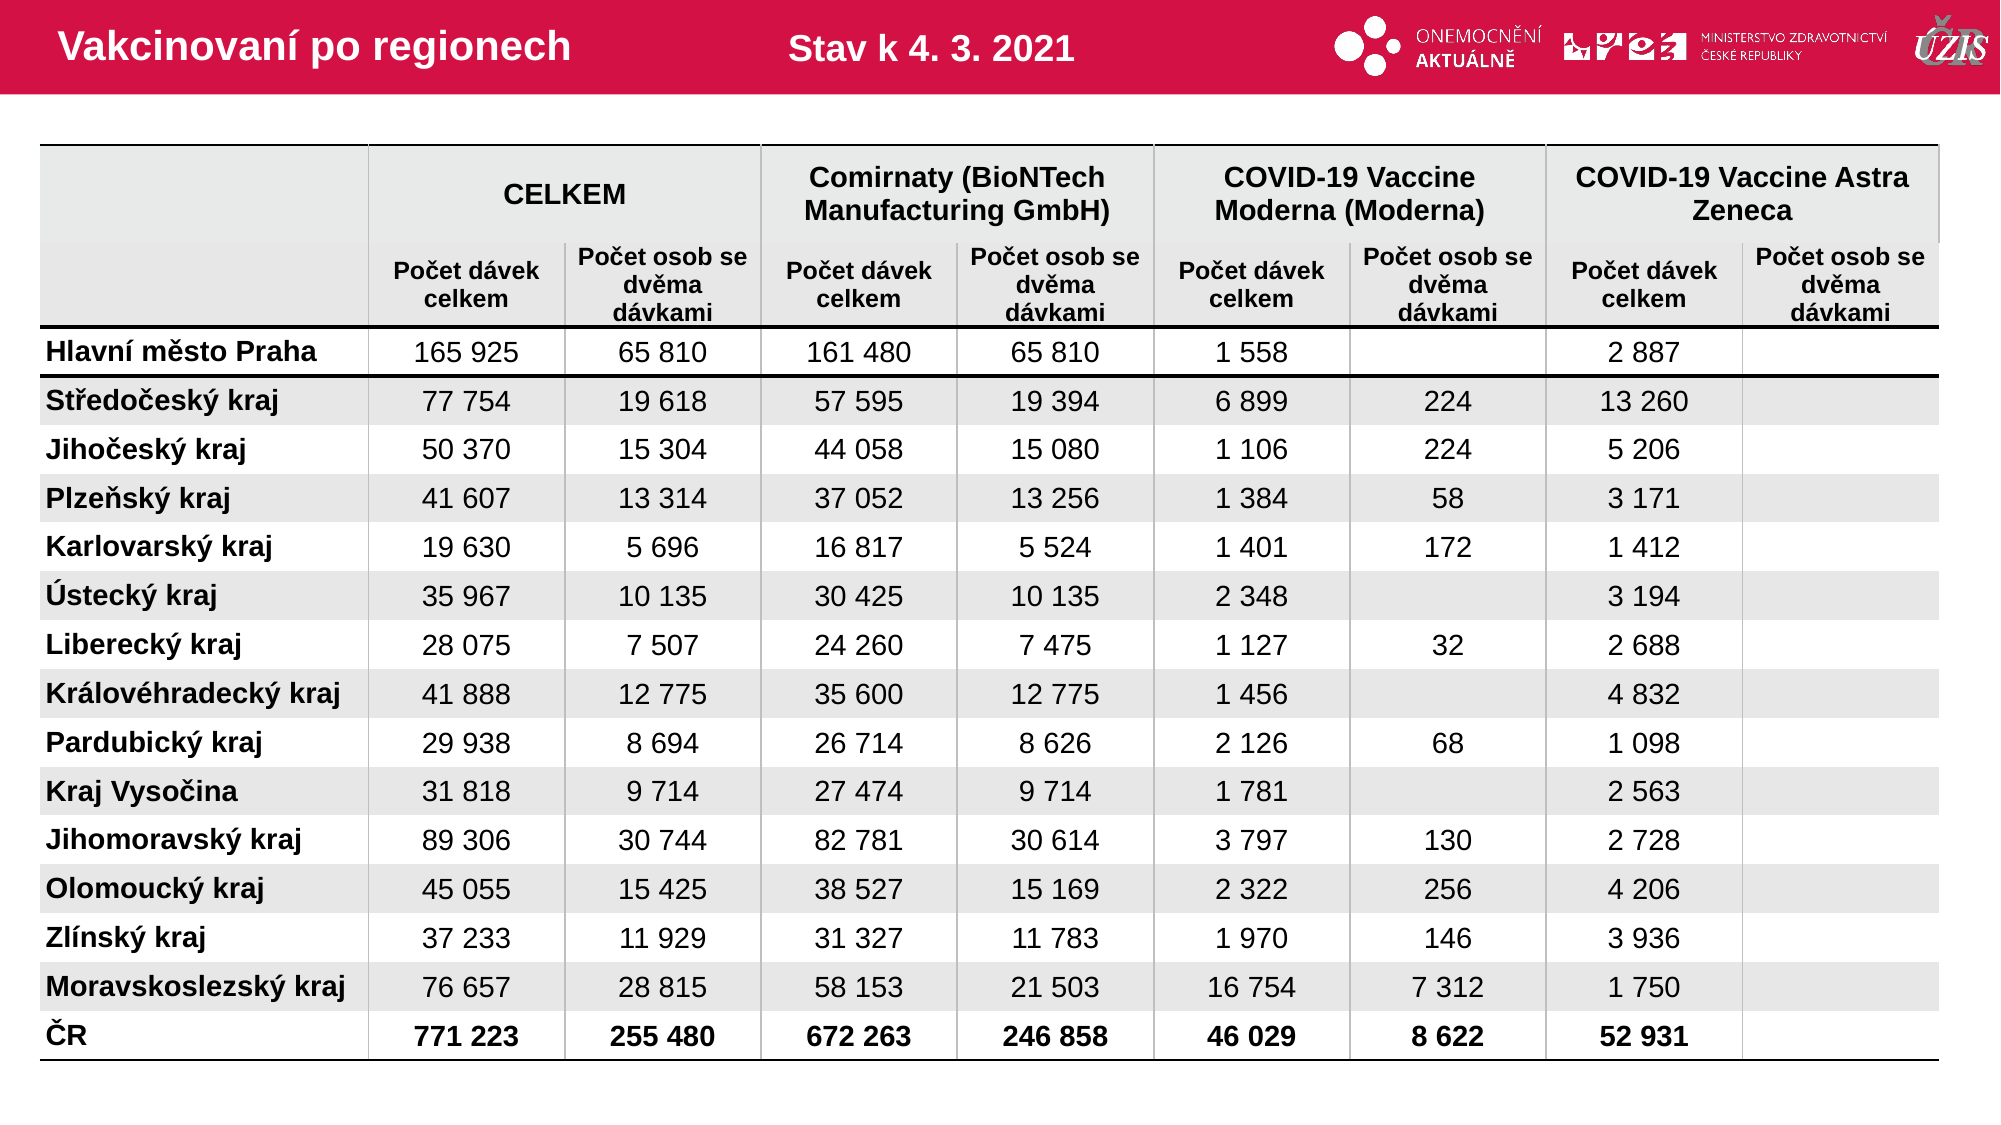

# Vakcinovaní po regionech
Stav k 4. 3. 2021
|  | CELKEM |  | Comirnaty (BioNTech Manufacturing GmbH) |  | COVID-19 Vaccine Moderna (Moderna) |  | COVID-19 Vaccine Astra Zeneca |  |
| --- | --- | --- | --- | --- | --- | --- | --- | --- |
|  | Počet dávek celkem | Počet osob se dvěma dávkami | Počet dávek celkem | Počet osob se dvěma dávkami | Počet dávek celkem | Počet osob se dvěma dávkami | Počet dávek celkem | Počet osob se dvěma dávkami |
| Hlavní město Praha | 165 925 | 65 810 | 161 480 | 65 810 | 1 558 |  | 2 887 |  |
| Středočeský kraj | 77 754 | 19 618 | 57 595 | 19 394 | 6 899 | 224 | 13 260 |  |
| Jihočeský kraj | 50 370 | 15 304 | 44 058 | 15 080 | 1 106 | 224 | 5 206 |  |
| Plzeňský kraj | 41 607 | 13 314 | 37 052 | 13 256 | 1 384 | 58 | 3 171 |  |
| Karlovarský kraj | 19 630 | 5 696 | 16 817 | 5 524 | 1 401 | 172 | 1 412 |  |
| Ústecký kraj | 35 967 | 10 135 | 30 425 | 10 135 | 2 348 |  | 3 194 |  |
| Liberecký kraj | 28 075 | 7 507 | 24 260 | 7 475 | 1 127 | 32 | 2 688 |  |
| Královéhradecký kraj | 41 888 | 12 775 | 35 600 | 12 775 | 1 456 |  | 4 832 |  |
| Pardubický kraj | 29 938 | 8 694 | 26 714 | 8 626 | 2 126 | 68 | 1 098 |  |
| Kraj Vysočina | 31 818 | 9 714 | 27 474 | 9 714 | 1 781 |  | 2 563 |  |
| Jihomoravský kraj | 89 306 | 30 744 | 82 781 | 30 614 | 3 797 | 130 | 2 728 |  |
| Olomoucký kraj | 45 055 | 15 425 | 38 527 | 15 169 | 2 322 | 256 | 4 206 |  |
| Zlínský kraj | 37 233 | 11 929 | 31 327 | 11 783 | 1 970 | 146 | 3 936 |  |
| Moravskoslezský kraj | 76 657 | 28 815 | 58 153 | 21 503 | 16 754 | 7 312 | 1 750 |  |
| ČR | 771 223 | 255 480 | 672 263 | 246 858 | 46 029 | 8 622 | 52 931 |  |